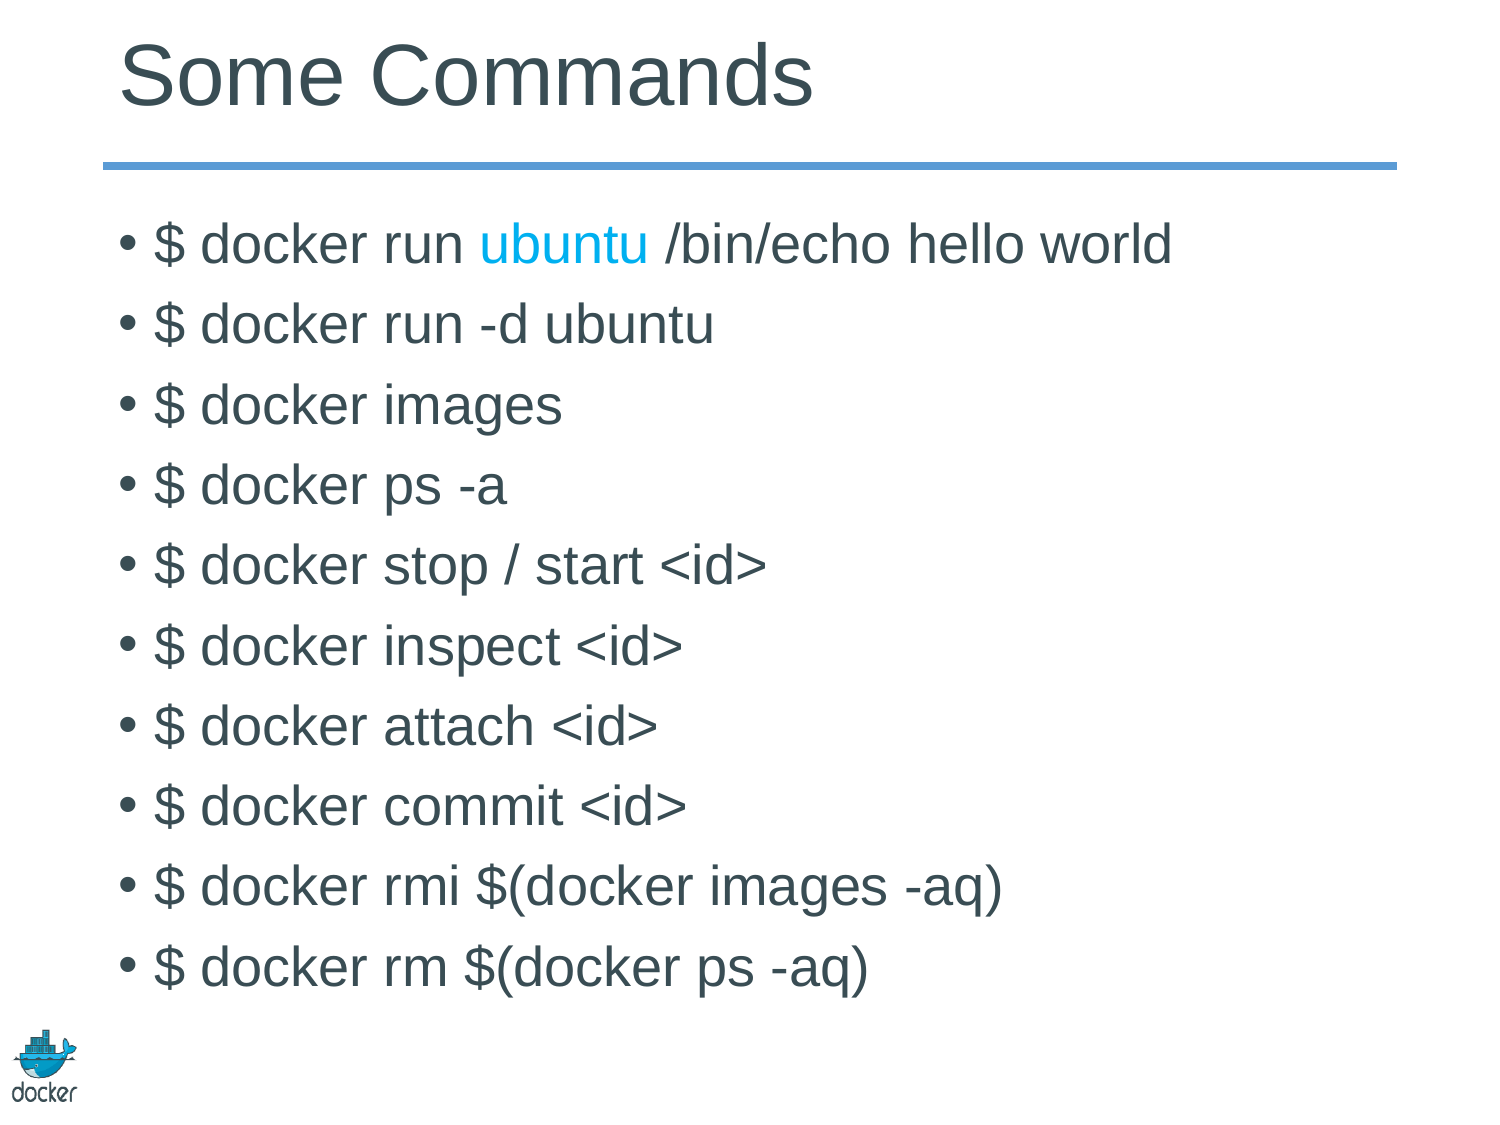

# Some Commands
$ docker run ubuntu /bin/echo hello world
$ docker run -d ubuntu
$ docker images
$ docker ps -a
$ docker stop / start <id>
$ docker inspect <id>
$ docker attach <id>
$ docker commit <id>
$ docker rmi $(docker images -aq)
$ docker rm $(docker ps -aq)